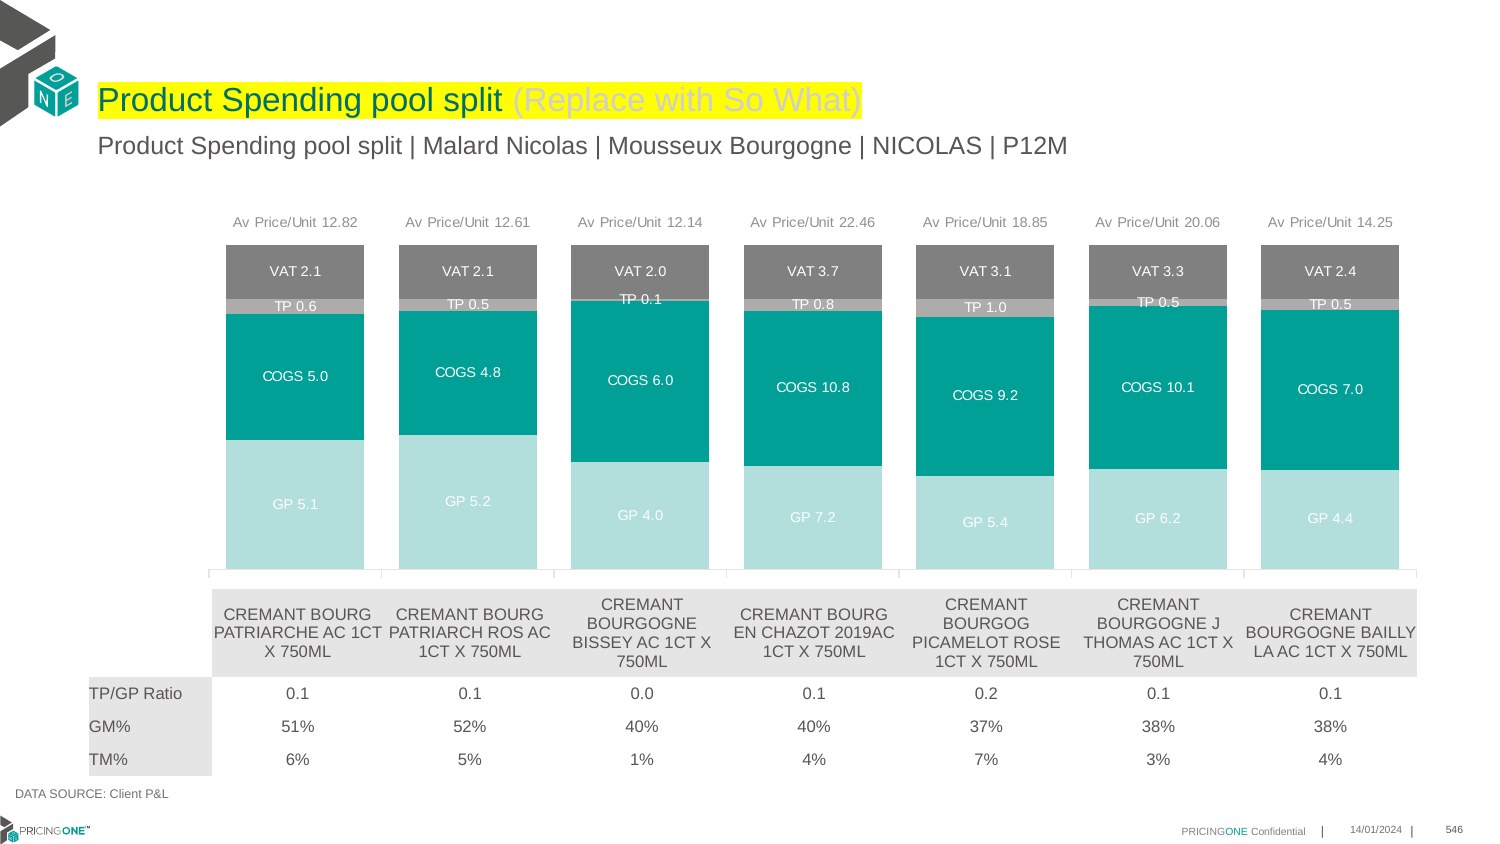

# Product Spending pool split (Replace with So What)
Product Spending pool split | Malard Nicolas | Mousseux Bourgogne | NICOLAS | P12M

### Chart

| Category | GP | COGS | TP | VAT |
|---|---|---|---|---|
| Av Price/Unit 12.82 | 5.114592934131737 | 4.964713413173652 | 0.6004301086715476 | 2.135955866045686 |
| Av Price/Unit 12.61 | 5.219150351094589 | 4.81073216646014 | 0.47516016453255894 | 2.1010085364174618 |
| Av Price/Unit 12.14 | 4.022863733333333 | 6.034266666666668 | 0.05768441481481368 | 2.0229629629629633 |
| Av Price/Unit 22.46 | 7.166699999999997 | 10.75 | 0.8022054726368069 | 3.7437810945273653 |
| Av Price/Unit 18.85 | 5.436699999999999 | 9.230000000000004 | 1.0375253521126737 | 3.1408450704225386 |
| Av Price/Unit 20.06 | 6.18 | 10.070000000000002 | 0.4586834733893568 | 3.34173669467787 |
| Av Price/Unit 14.25 | 4.379732919254659 | 7.009685093167703 | 0.4842879917184284 | 2.3747412008281557 |
|  | CREMANT BOURG PATRIARCHE AC 1CT X 750ML | CREMANT BOURG PATRIARCH ROS AC 1CT X 750ML | CREMANT BOURGOGNE BISSEY AC 1CT X 750ML | CREMANT BOURG EN CHAZOT 2019AC 1CT X 750ML | CREMANT BOURGOG PICAMELOT ROSE 1CT X 750ML | CREMANT BOURGOGNE J THOMAS AC 1CT X 750ML | CREMANT BOURGOGNE BAILLY LA AC 1CT X 750ML |
| --- | --- | --- | --- | --- | --- | --- | --- |
| TP/GP Ratio | 0.1 | 0.1 | 0.0 | 0.1 | 0.2 | 0.1 | 0.1 |
| GM% | 51% | 52% | 40% | 40% | 37% | 38% | 38% |
| TM% | 6% | 5% | 1% | 4% | 7% | 3% | 4% |
DATA SOURCE: Client P&L

14/01/2024
546